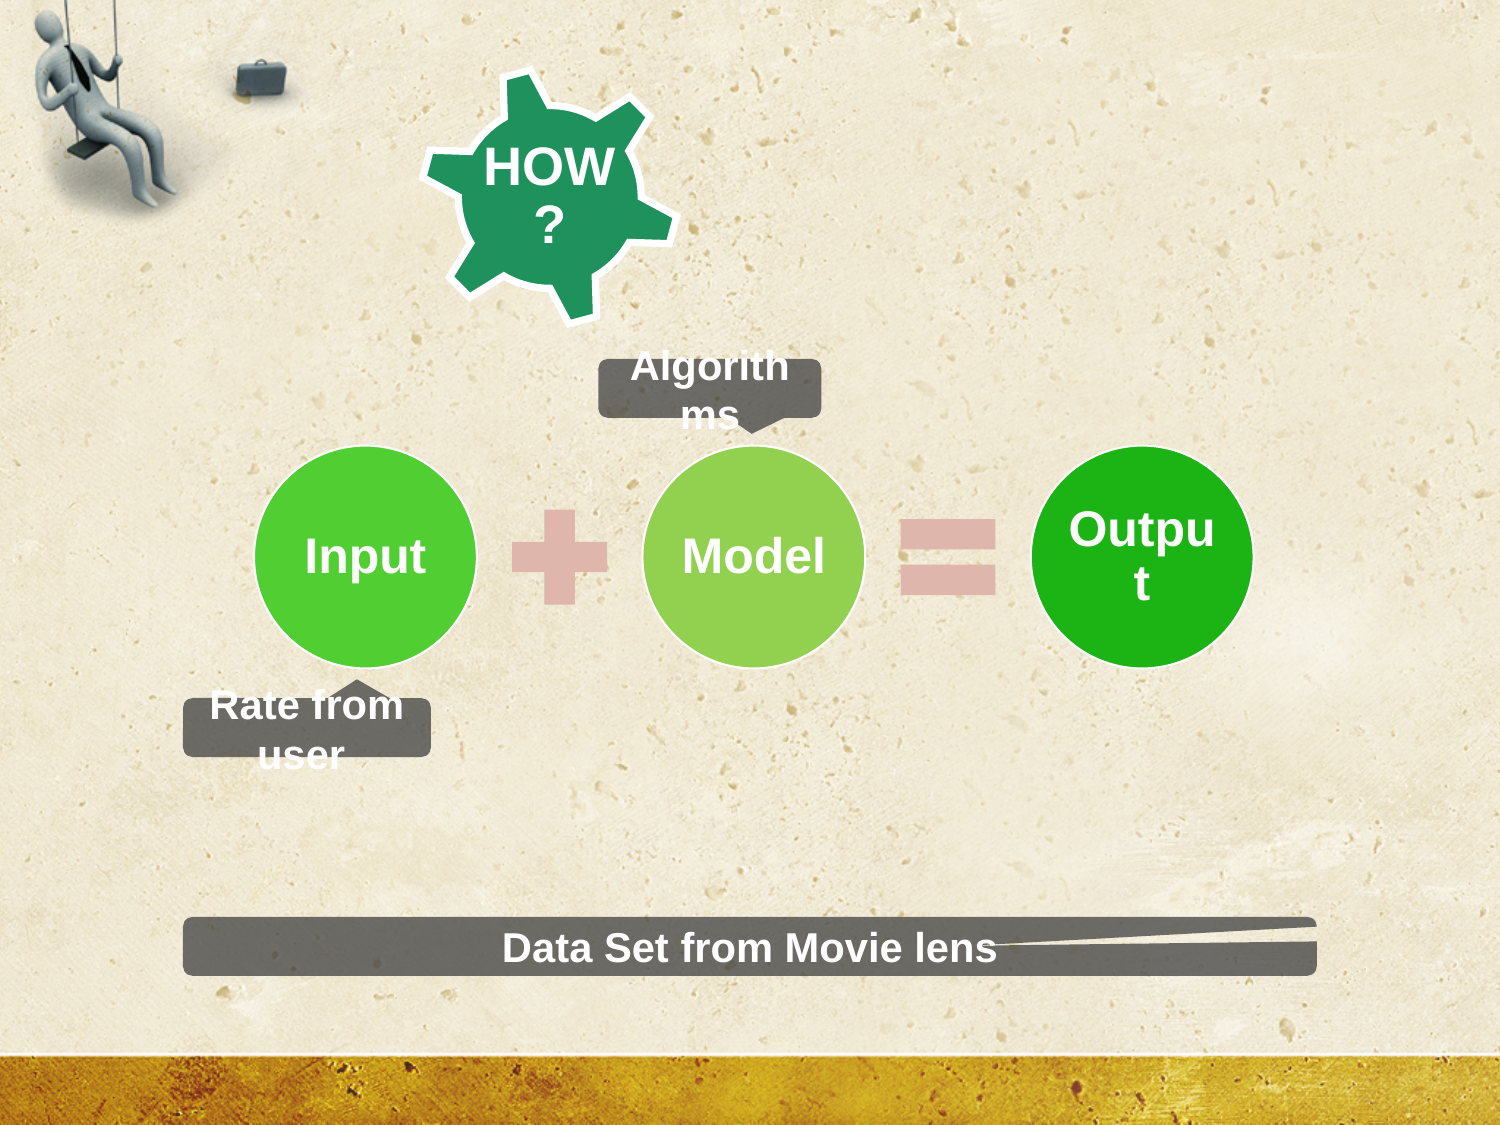

HOW ?
Algorithms
Input
Model
Output

Rate from user
Data Set from Movie lens